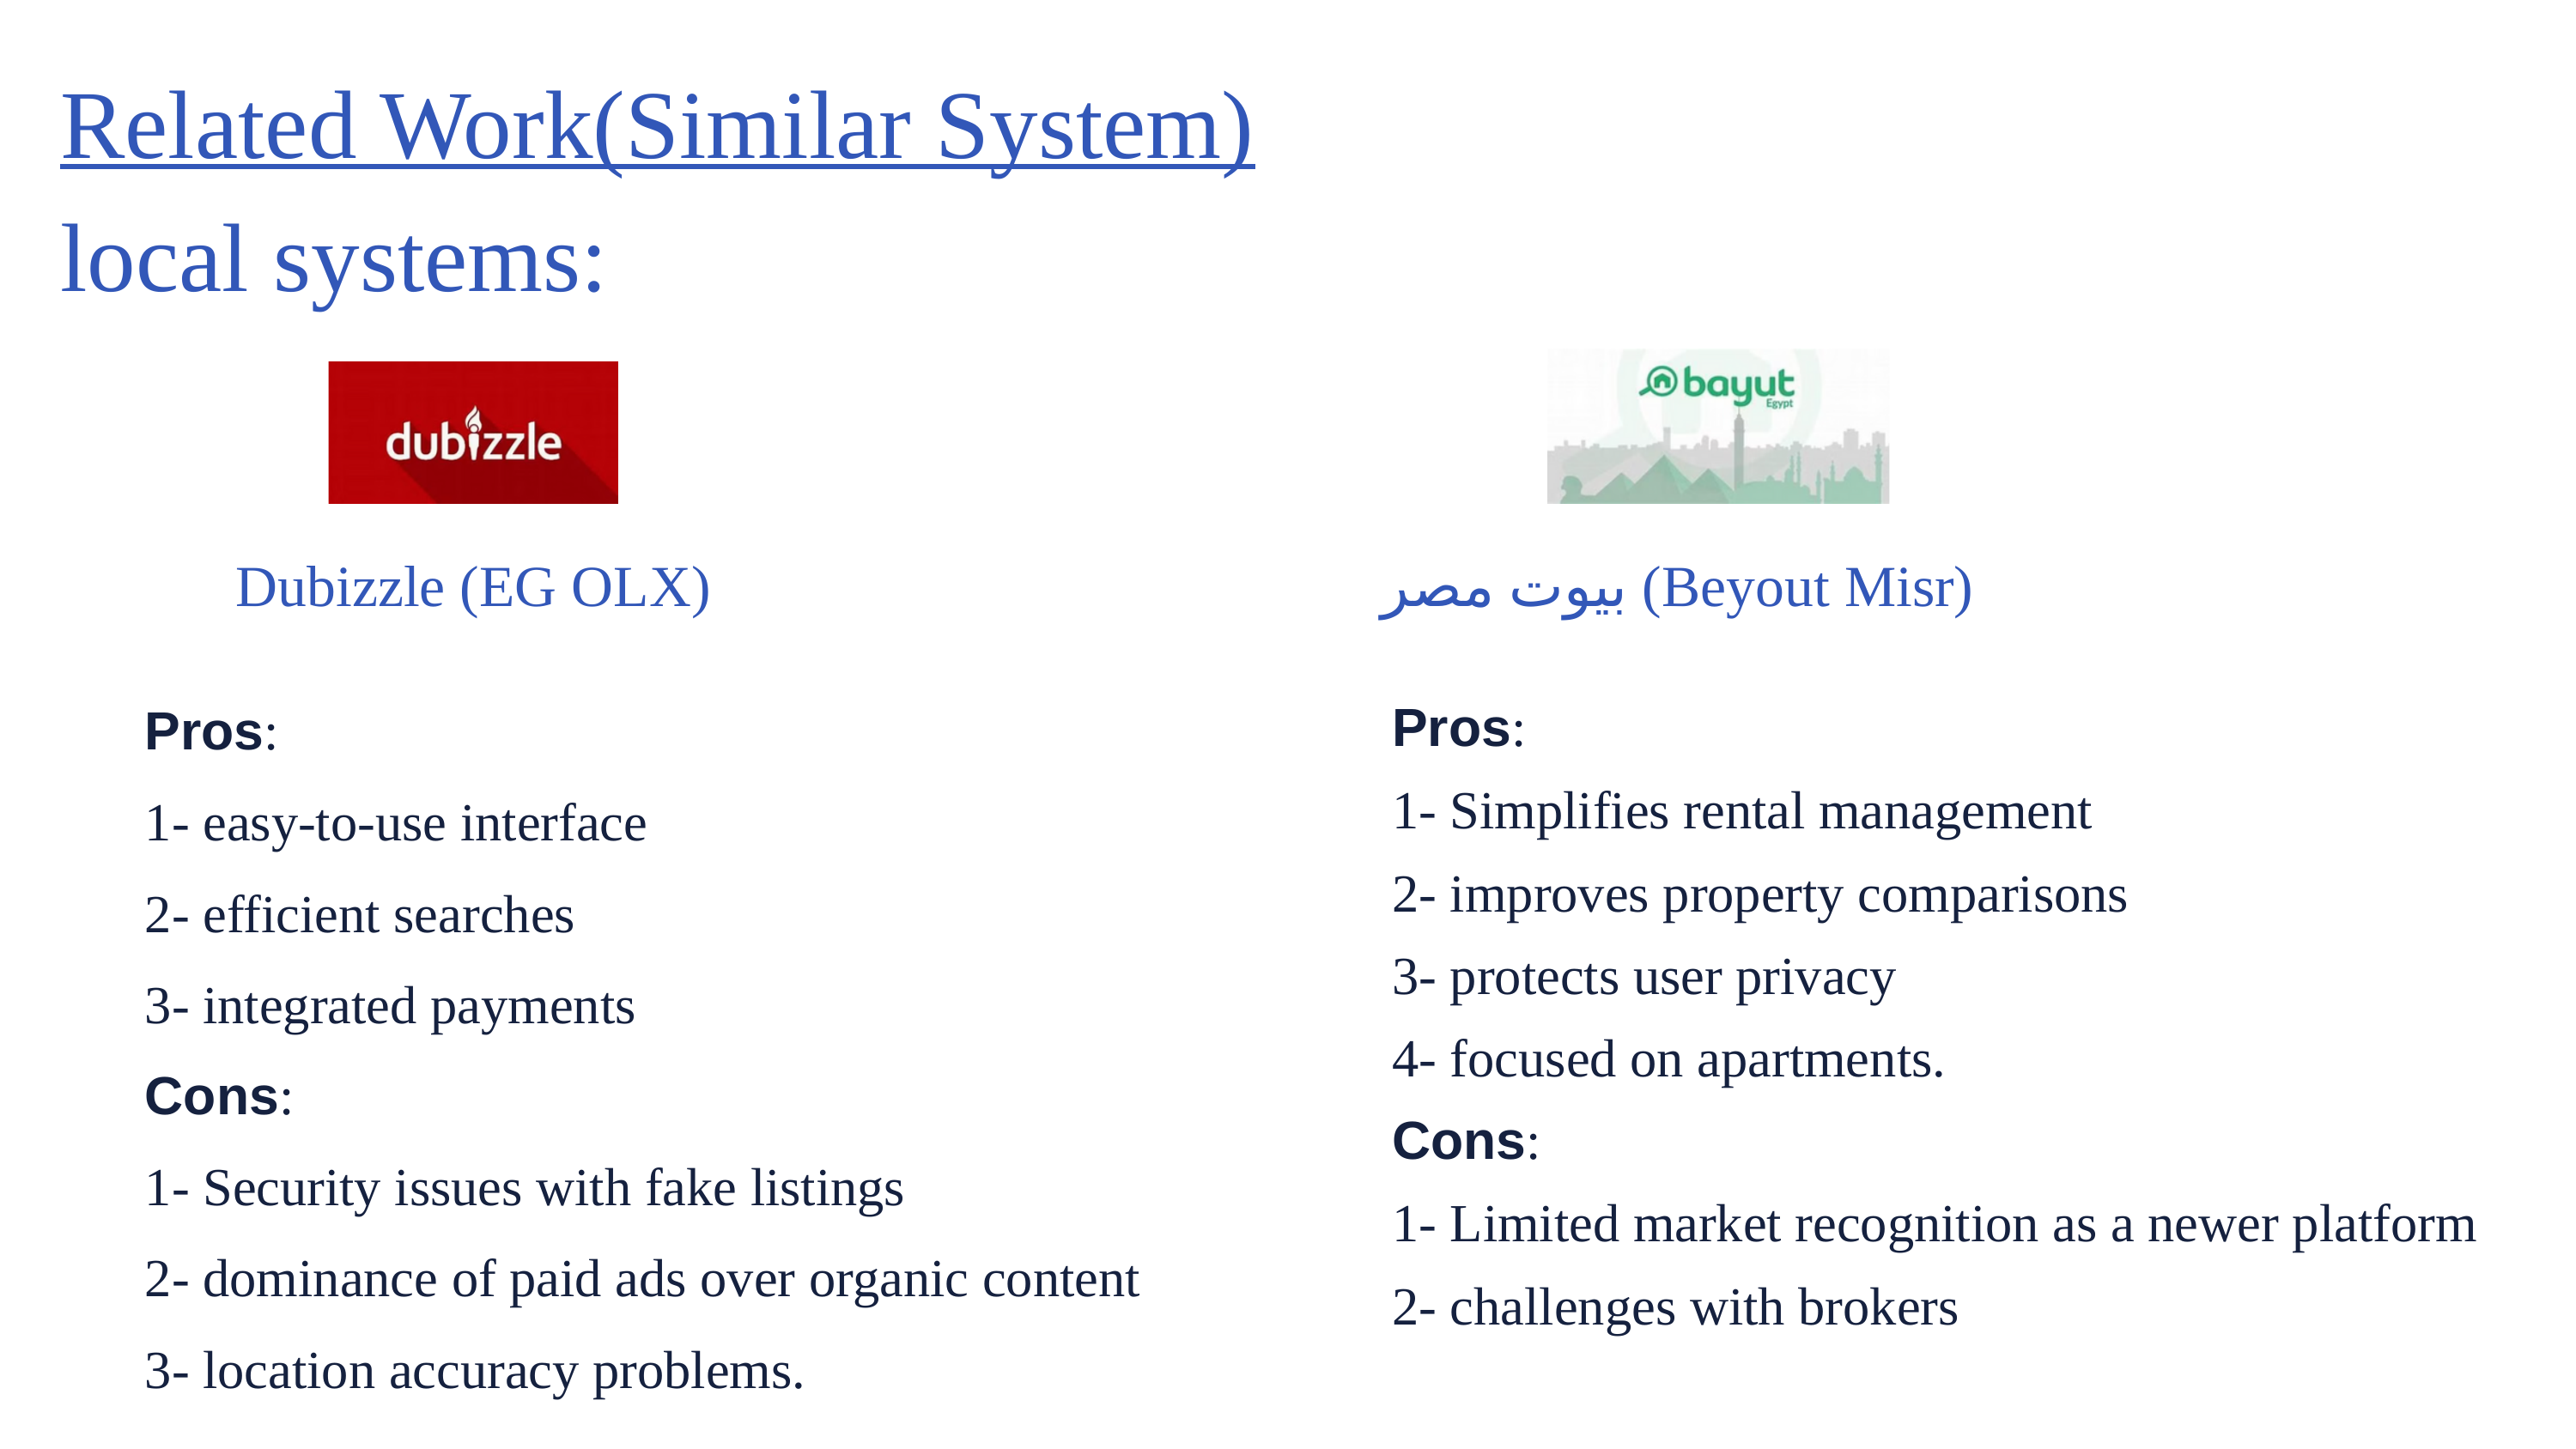

Related Work(Similar System)
local systems:

Dubizzle (EG OLX)
بيوت مصر (Beyout Misr)
Pros:
1- easy-to-use interface
2- efficient searches
3- integrated payments
Cons:
1- Security issues with fake listings
2- dominance of paid ads over organic content
3- location accuracy problems.
Pros:
1- Simplifies rental management
2- improves property comparisons
3- protects user privacy
4- focused on apartments.
Cons:
1- Limited market recognition as a newer platform
2- challenges with brokers